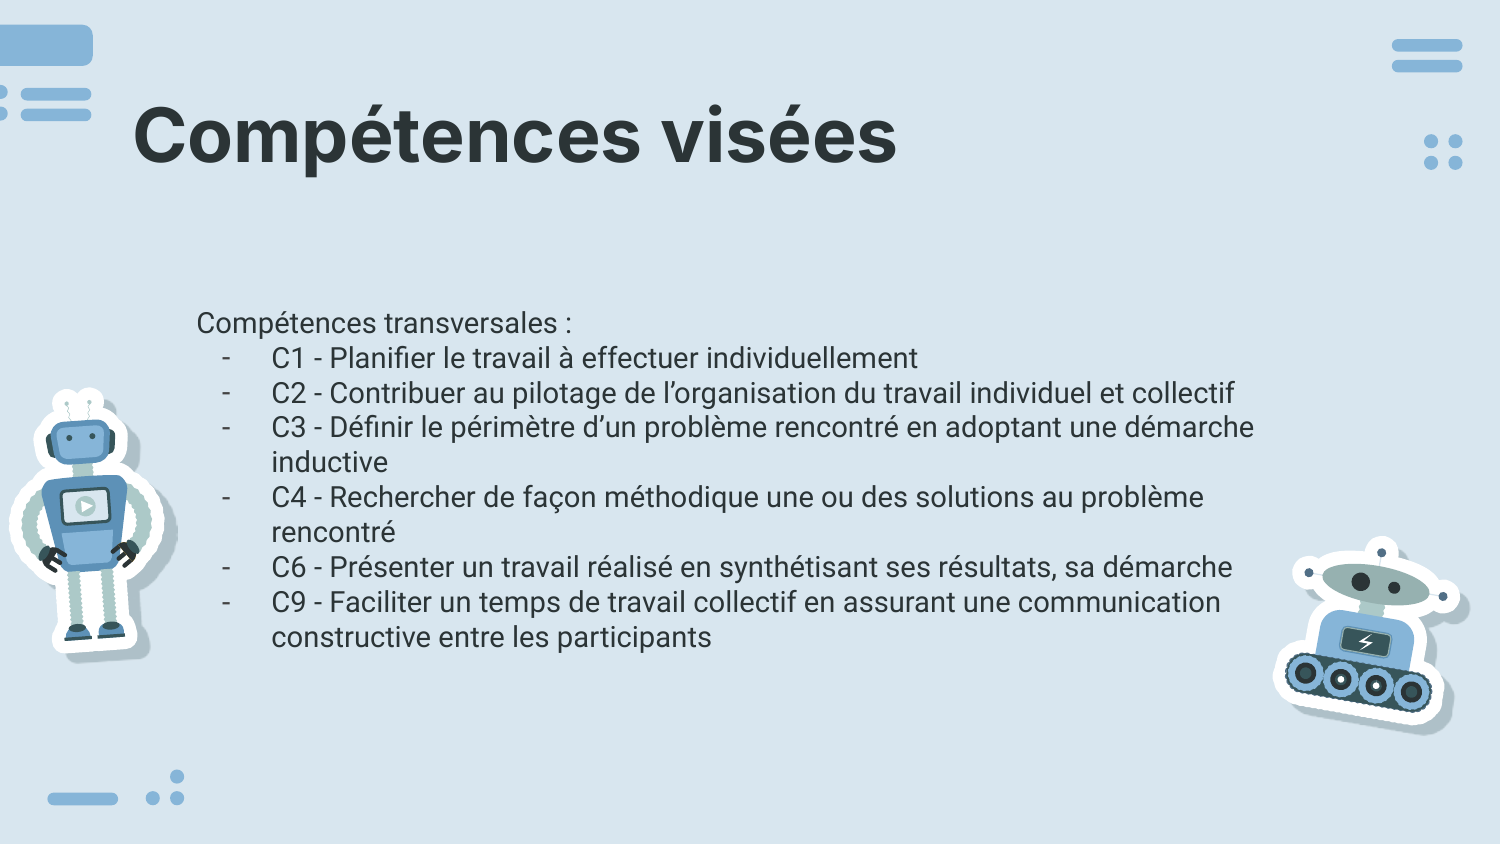

# Compétences visées
Compétences transversales :
C1 - Planifier le travail à effectuer individuellement
C2 - Contribuer au pilotage de l’organisation du travail individuel et collectif
C3 - Définir le périmètre d’un problème rencontré en adoptant une démarche inductive
C4 - Rechercher de façon méthodique une ou des solutions au problème rencontré
C6 - Présenter un travail réalisé en synthétisant ses résultats, sa démarche
C9 - Faciliter un temps de travail collectif en assurant une communication constructive entre les participants